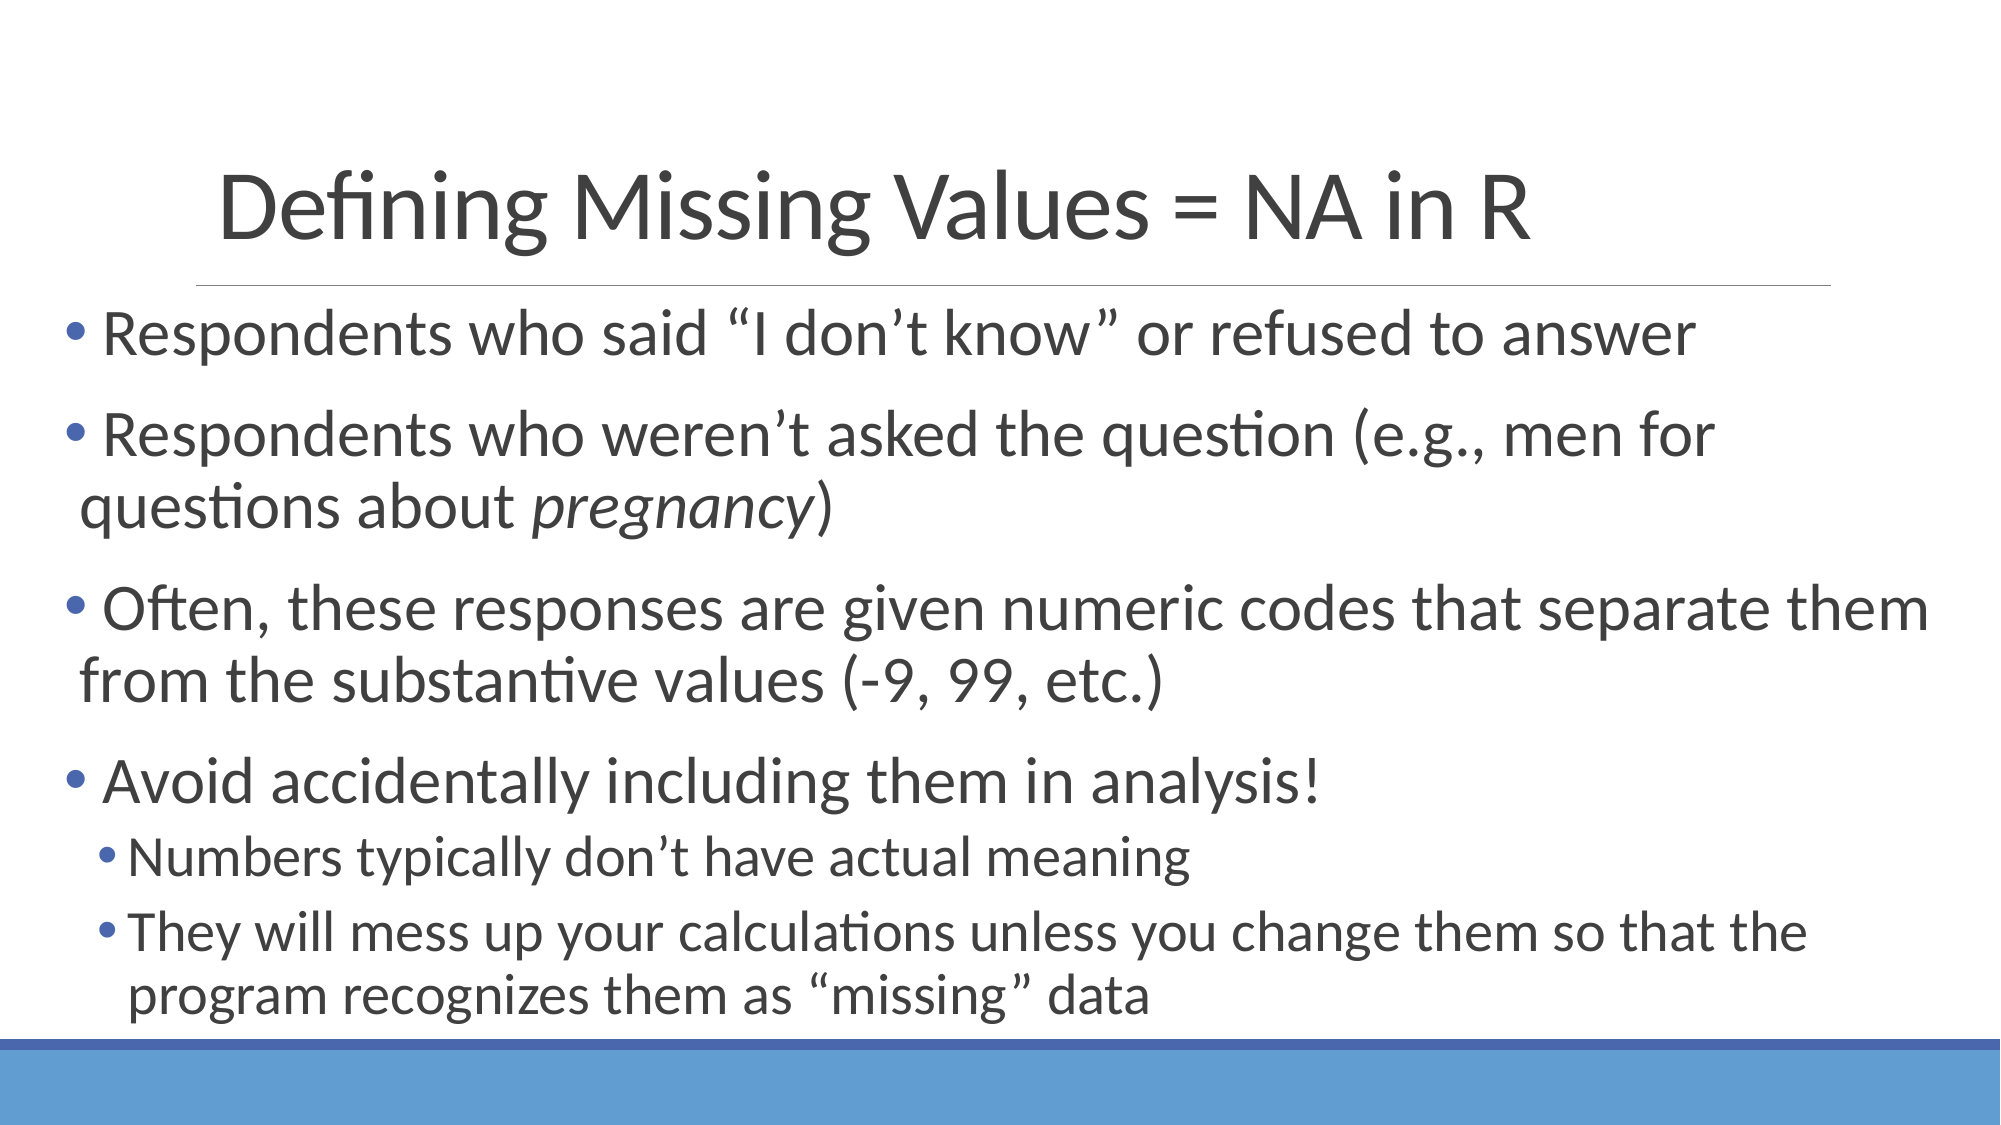

# Defining Missing Values = NA in R
 Respondents who said “I don’t know” or refused to answer
 Respondents who weren’t asked the question (e.g., men for questions about pregnancy)
 Often, these responses are given numeric codes that separate them from the substantive values (-9, 99, etc.)
 Avoid accidentally including them in analysis!
Numbers typically don’t have actual meaning
They will mess up your calculations unless you change them so that the program recognizes them as “missing” data